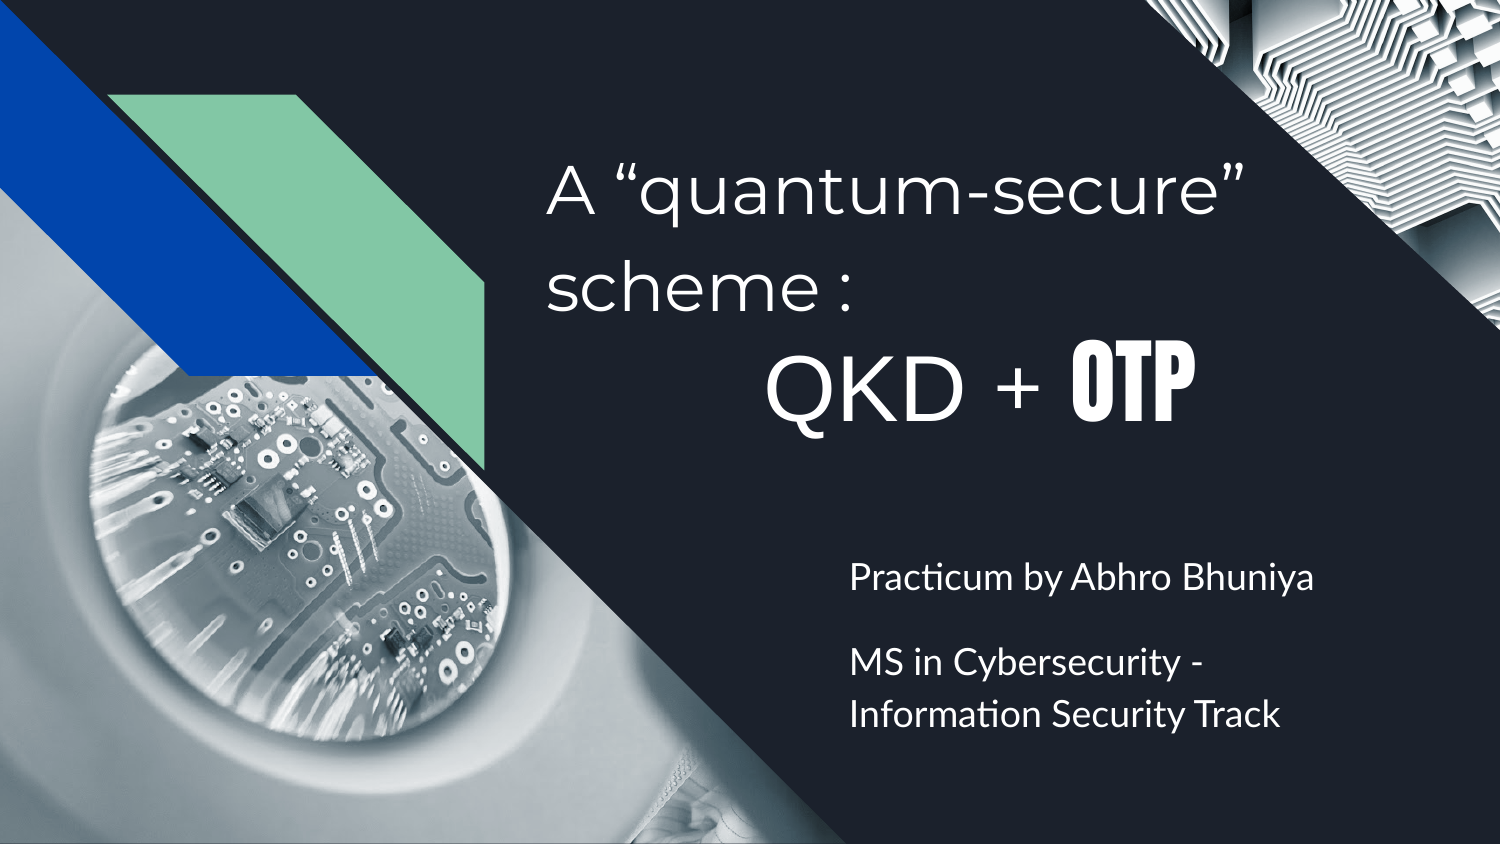

# A “quantum-secure” scheme :
          QKD + OTP
Practicum by Abhro Bhuniya
MS in Cybersecurity - Information Security Track